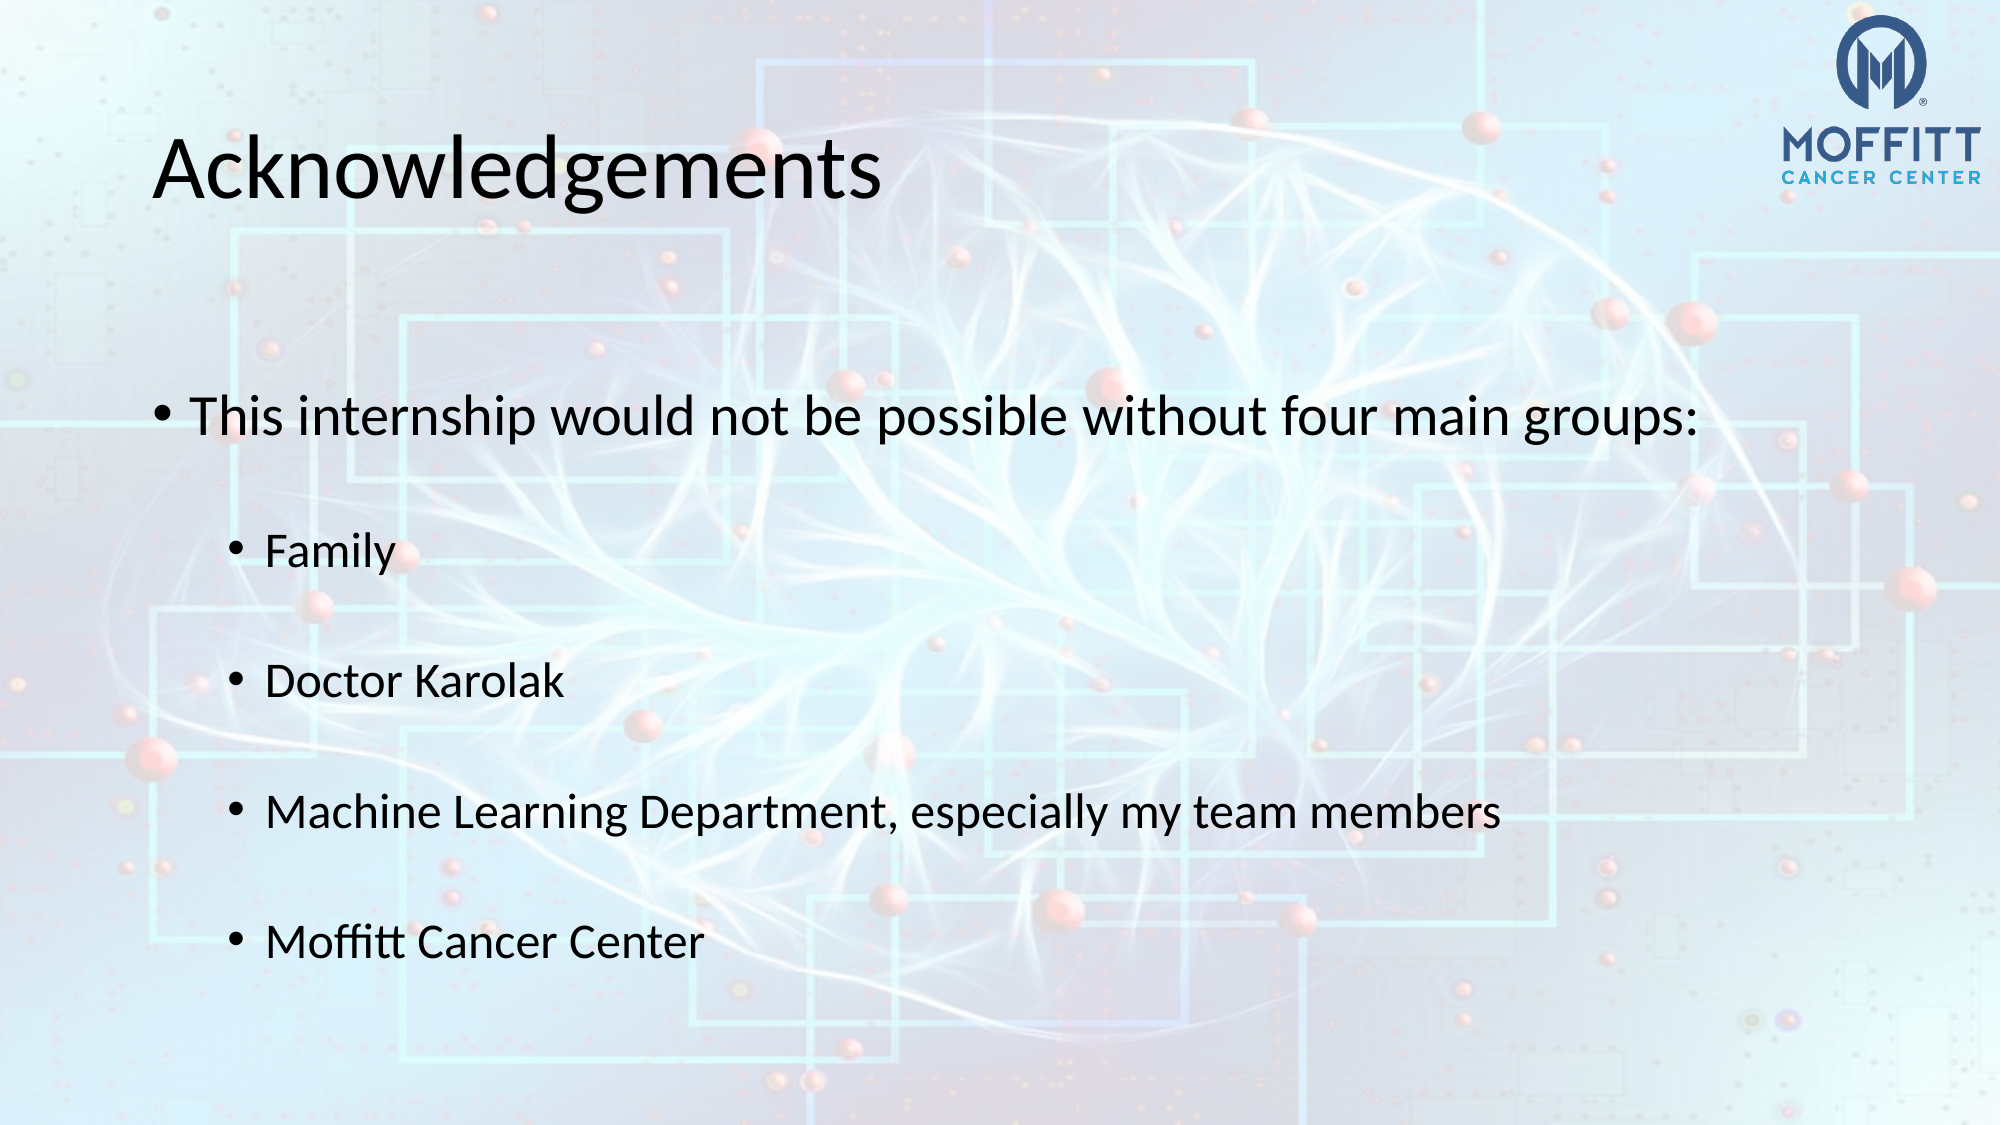

# Acknowledgements
This internship would not be possible without four main groups:
Family
Doctor Karolak
Machine Learning Department, especially my team members
Moffitt Cancer Center